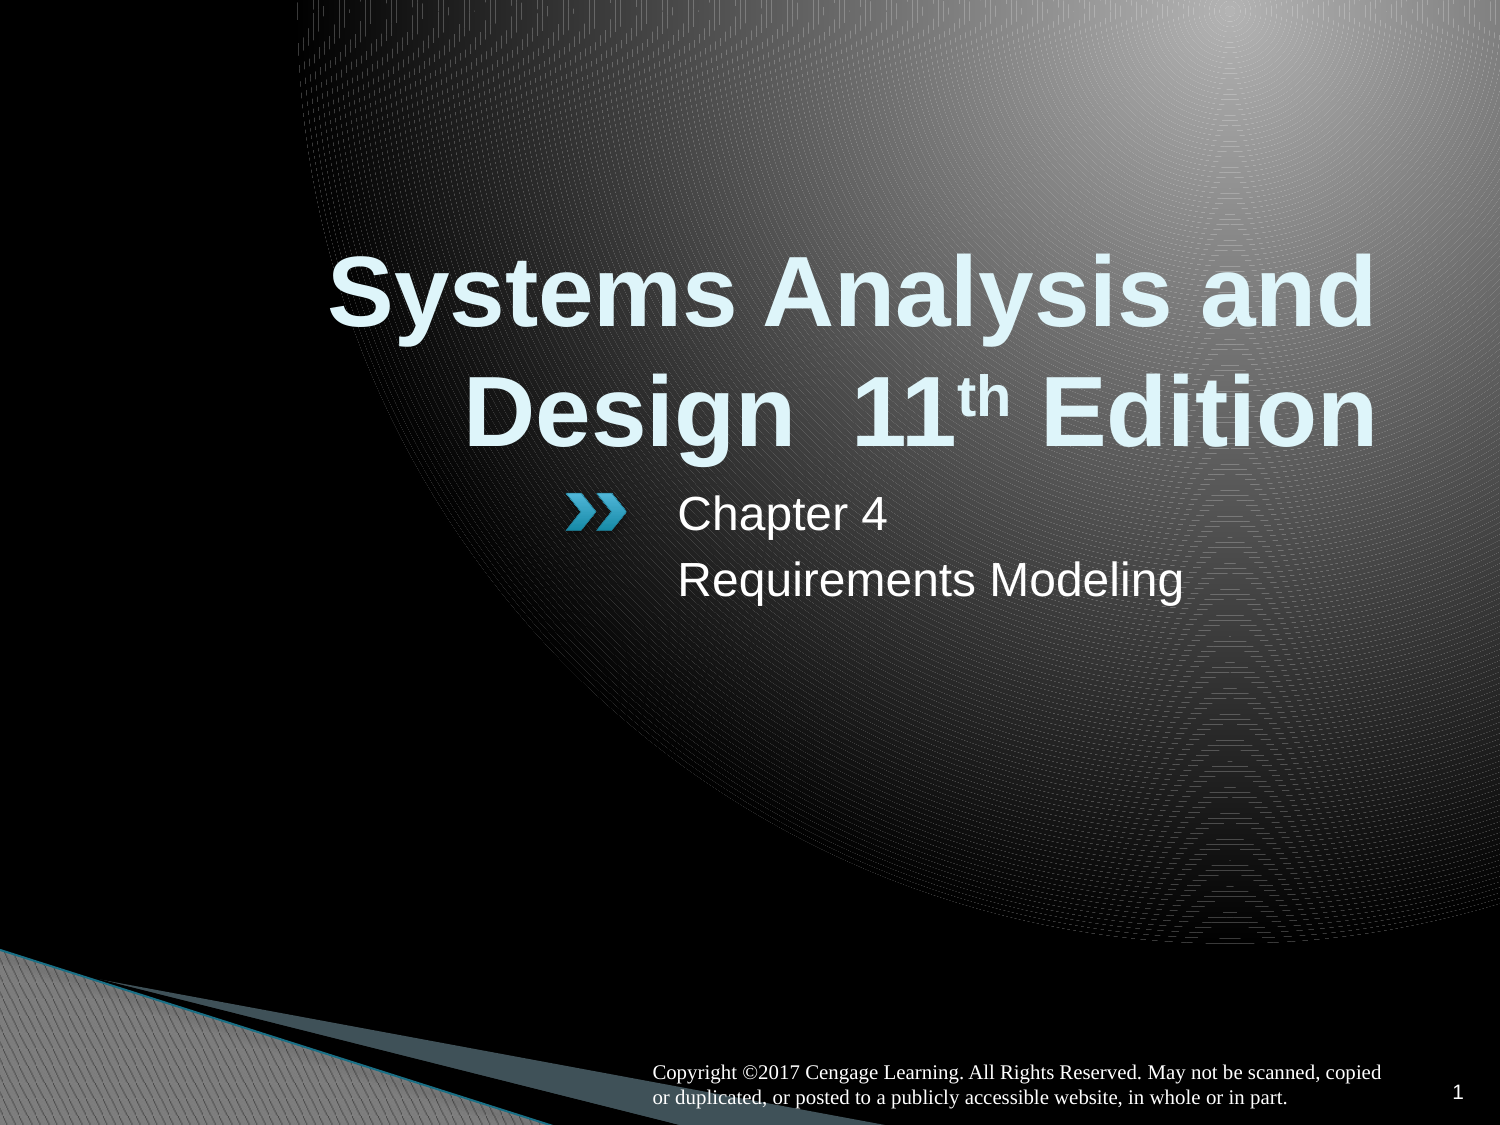

# Systems Analysis and Design  11th Edition
Chapter 4
Requirements Modeling
Copyright ©2017 Cengage Learning. All Rights Reserved. May not be scanned, copied or duplicated, or posted to a publicly accessible website, in whole or in part.
1